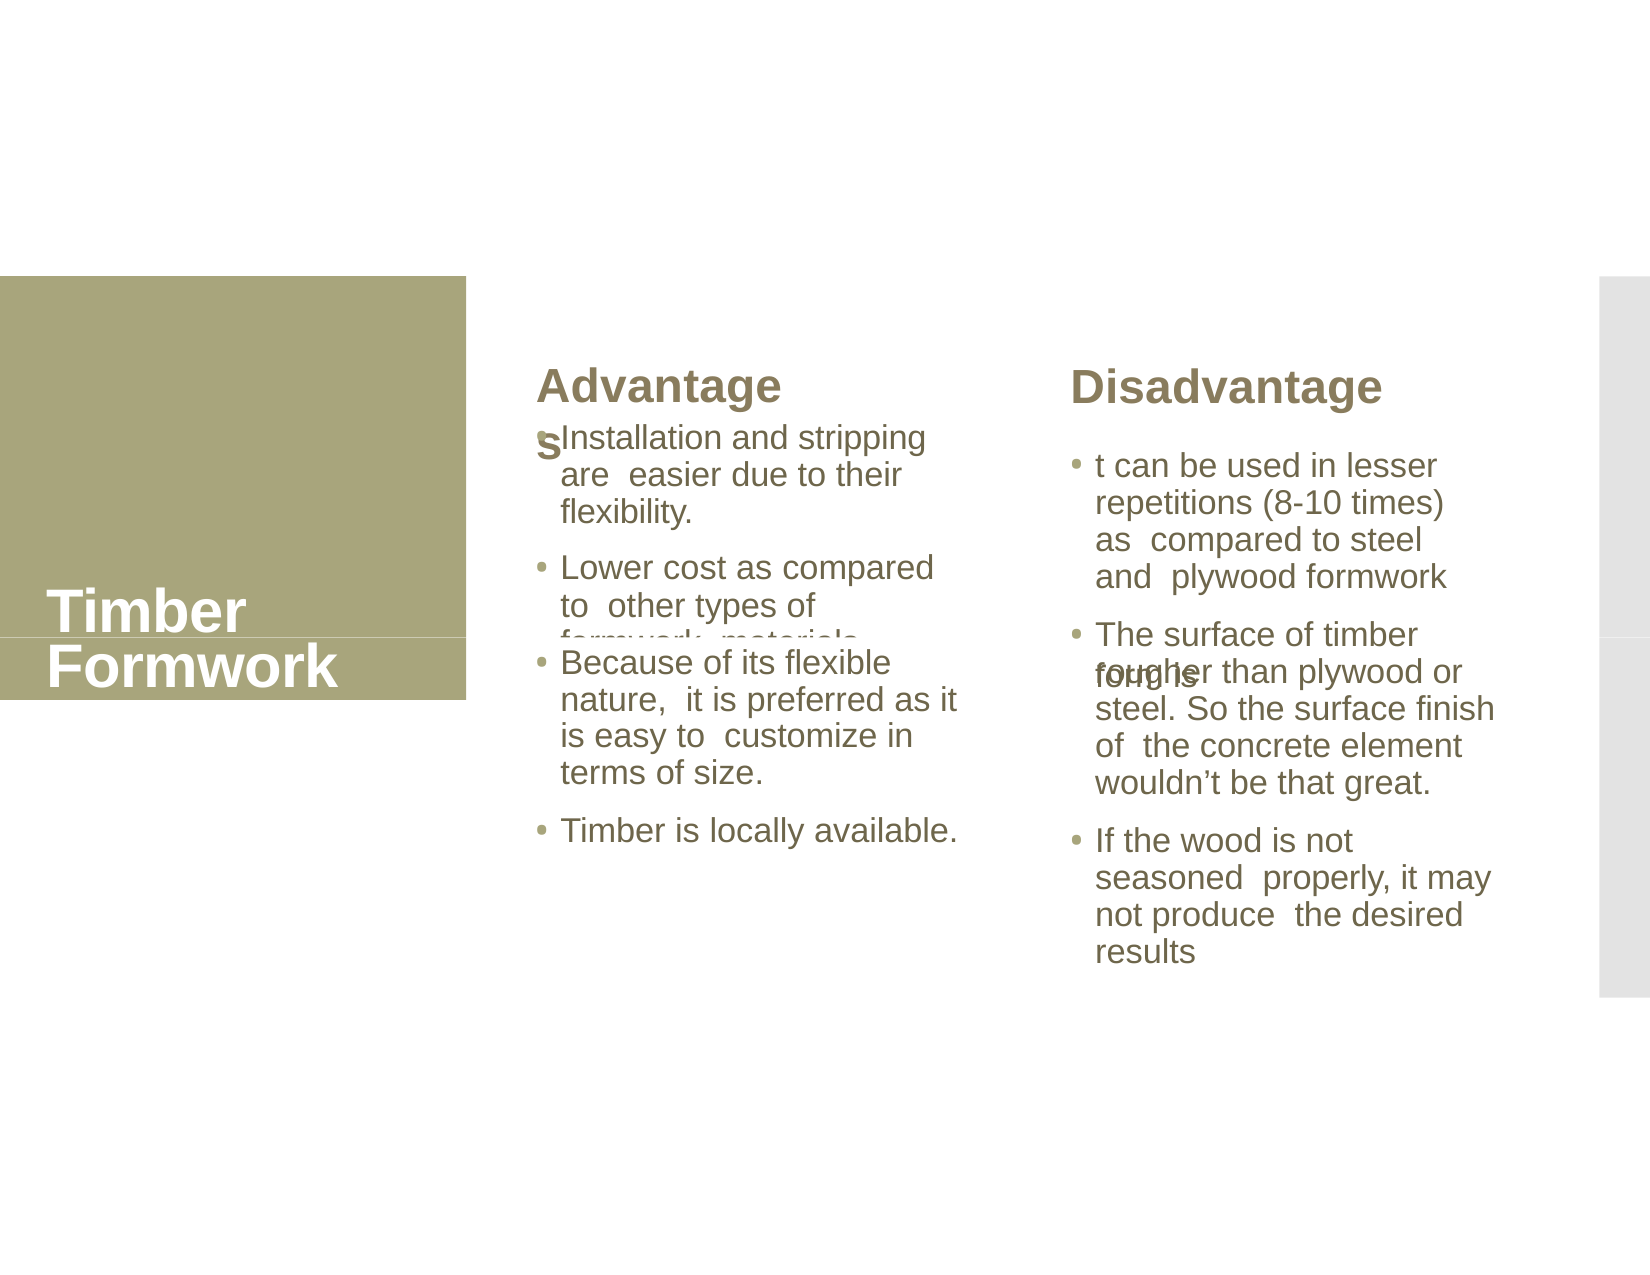

Timber

# Advantages
Disadvantage
t can be used in lesser  repetitions (8-10 times) as  compared to steel and  plywood formwork
The surface of timber form is
Installation and stripping are  easier due to their flexibility.
Lower cost as compared to  other types of formwork  materials.

Formwork
Because of its flexible nature,  it is preferred as it is easy to  customize in terms of size.
Timber is locally available.
rougher than plywood or  steel. So the surface finish of  the concrete element  wouldn’t be that great.
If the wood is not seasoned  properly, it may not produce  the desired results